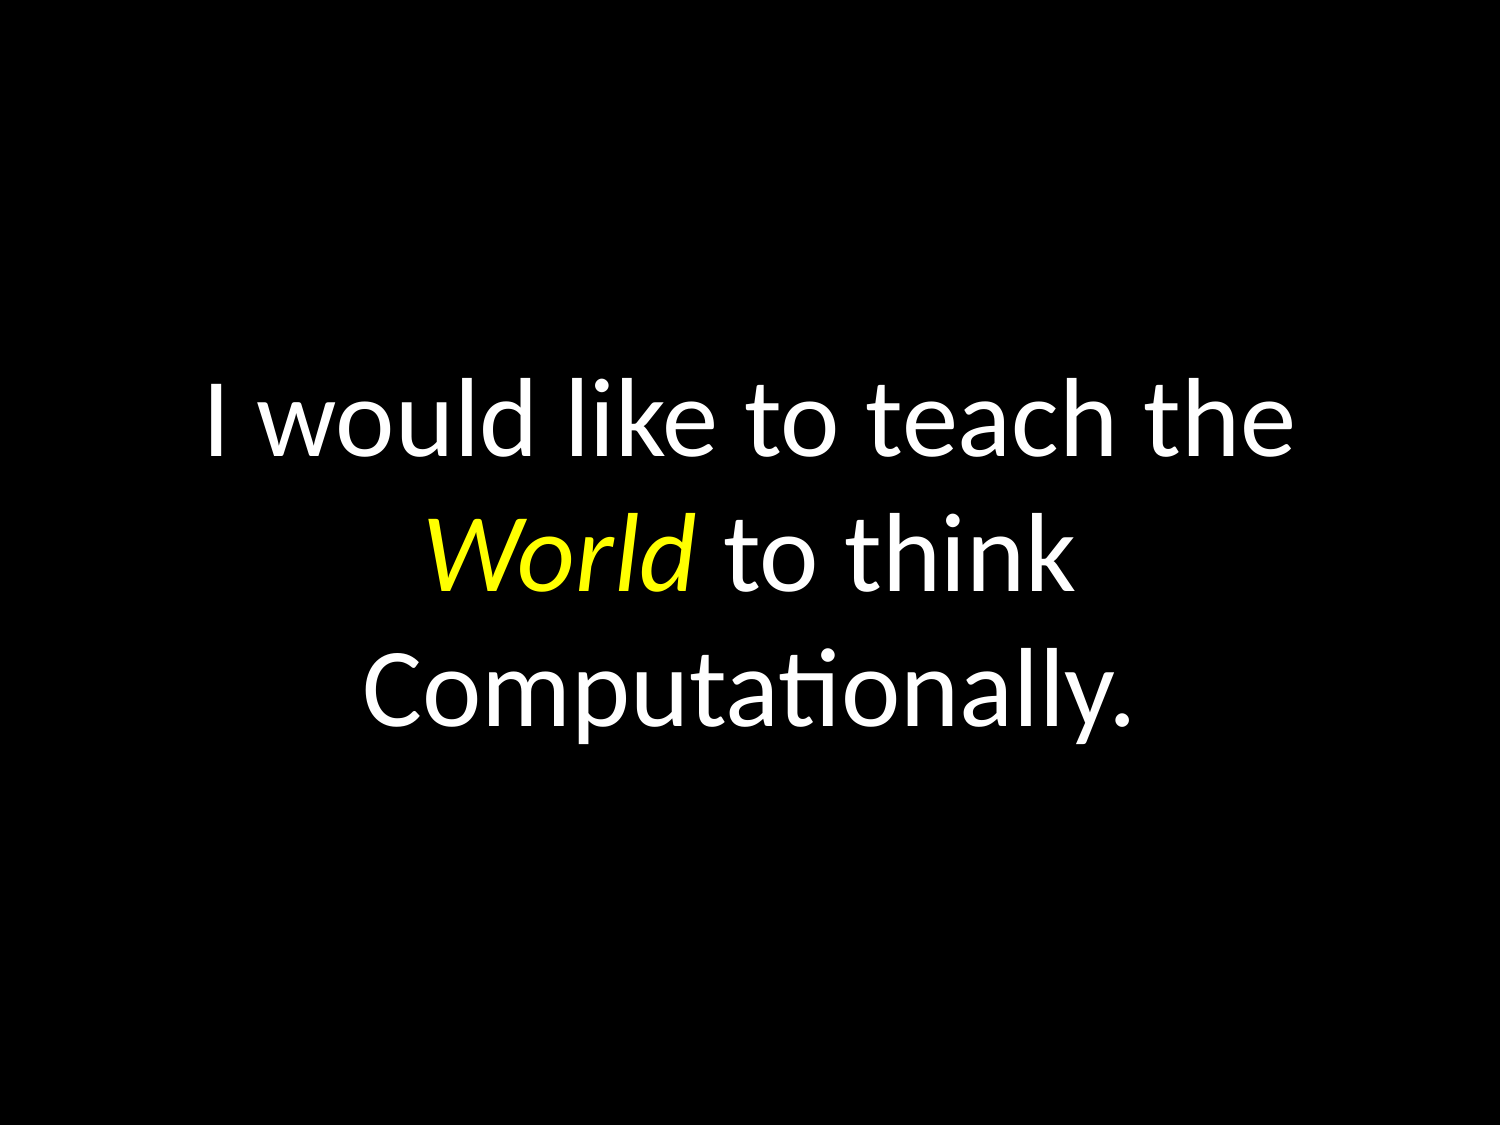

# I would like to teach the World to think Computationally.